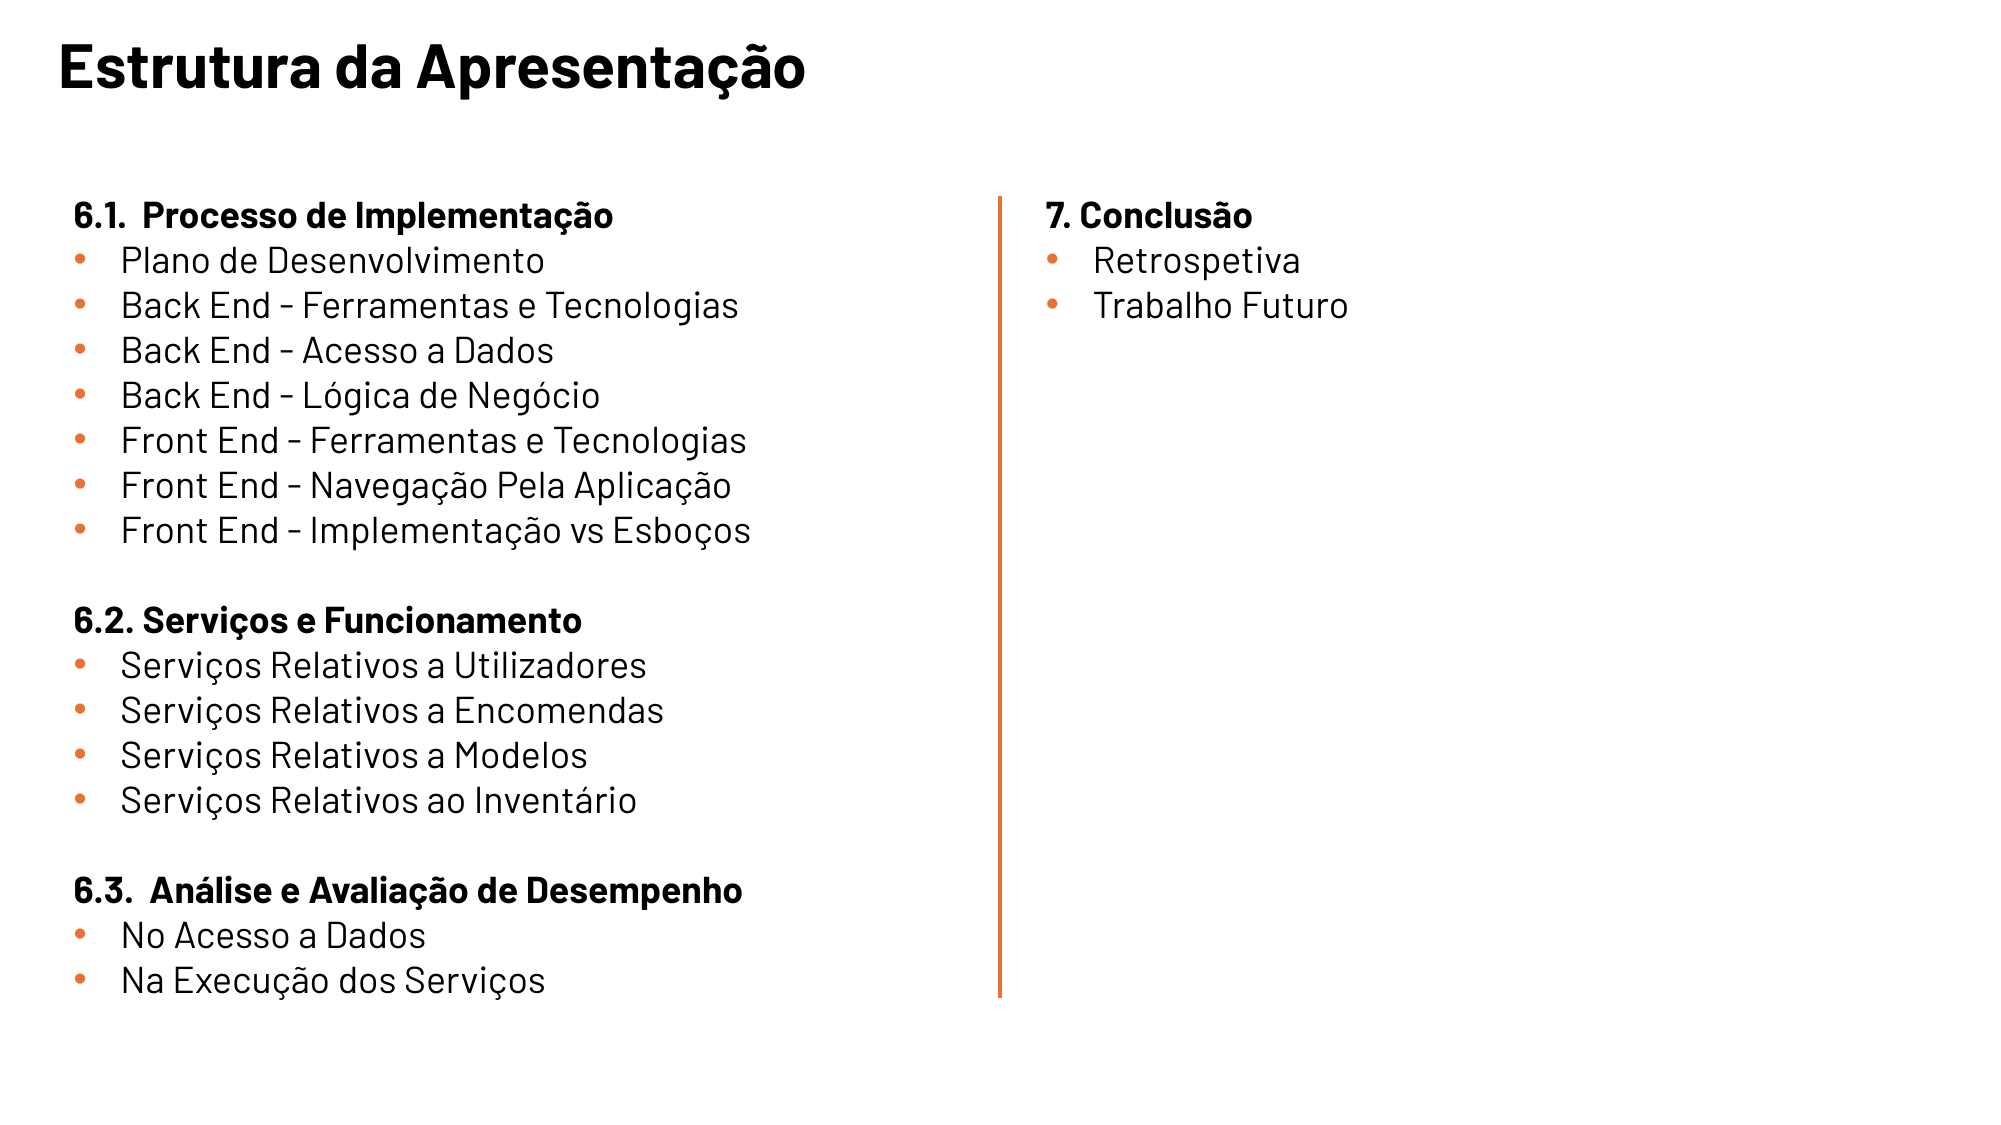

Estrutura da Apresentação
6.1.  Processo de Implementação
Plano de Desenvolvimento
Back End - Ferramentas e Tecnologias
Back End - Acesso a Dados
Back End - Lógica de Negócio
Front End - Ferramentas e Tecnologias
Front End - Navegação Pela Aplicação
Front End - Implementação vs Esboços

6.2. Serviços e Funcionamento
Serviços Relativos a Utilizadores
Serviços Relativos a Encomendas
Serviços Relativos a Modelos
Serviços Relativos ao Inventário

6.3.  Análise e Avaliação de Desempenho
No Acesso a Dados
Na Execução dos Serviços
7. Conclusão
Retrospetiva
Trabalho Futuro